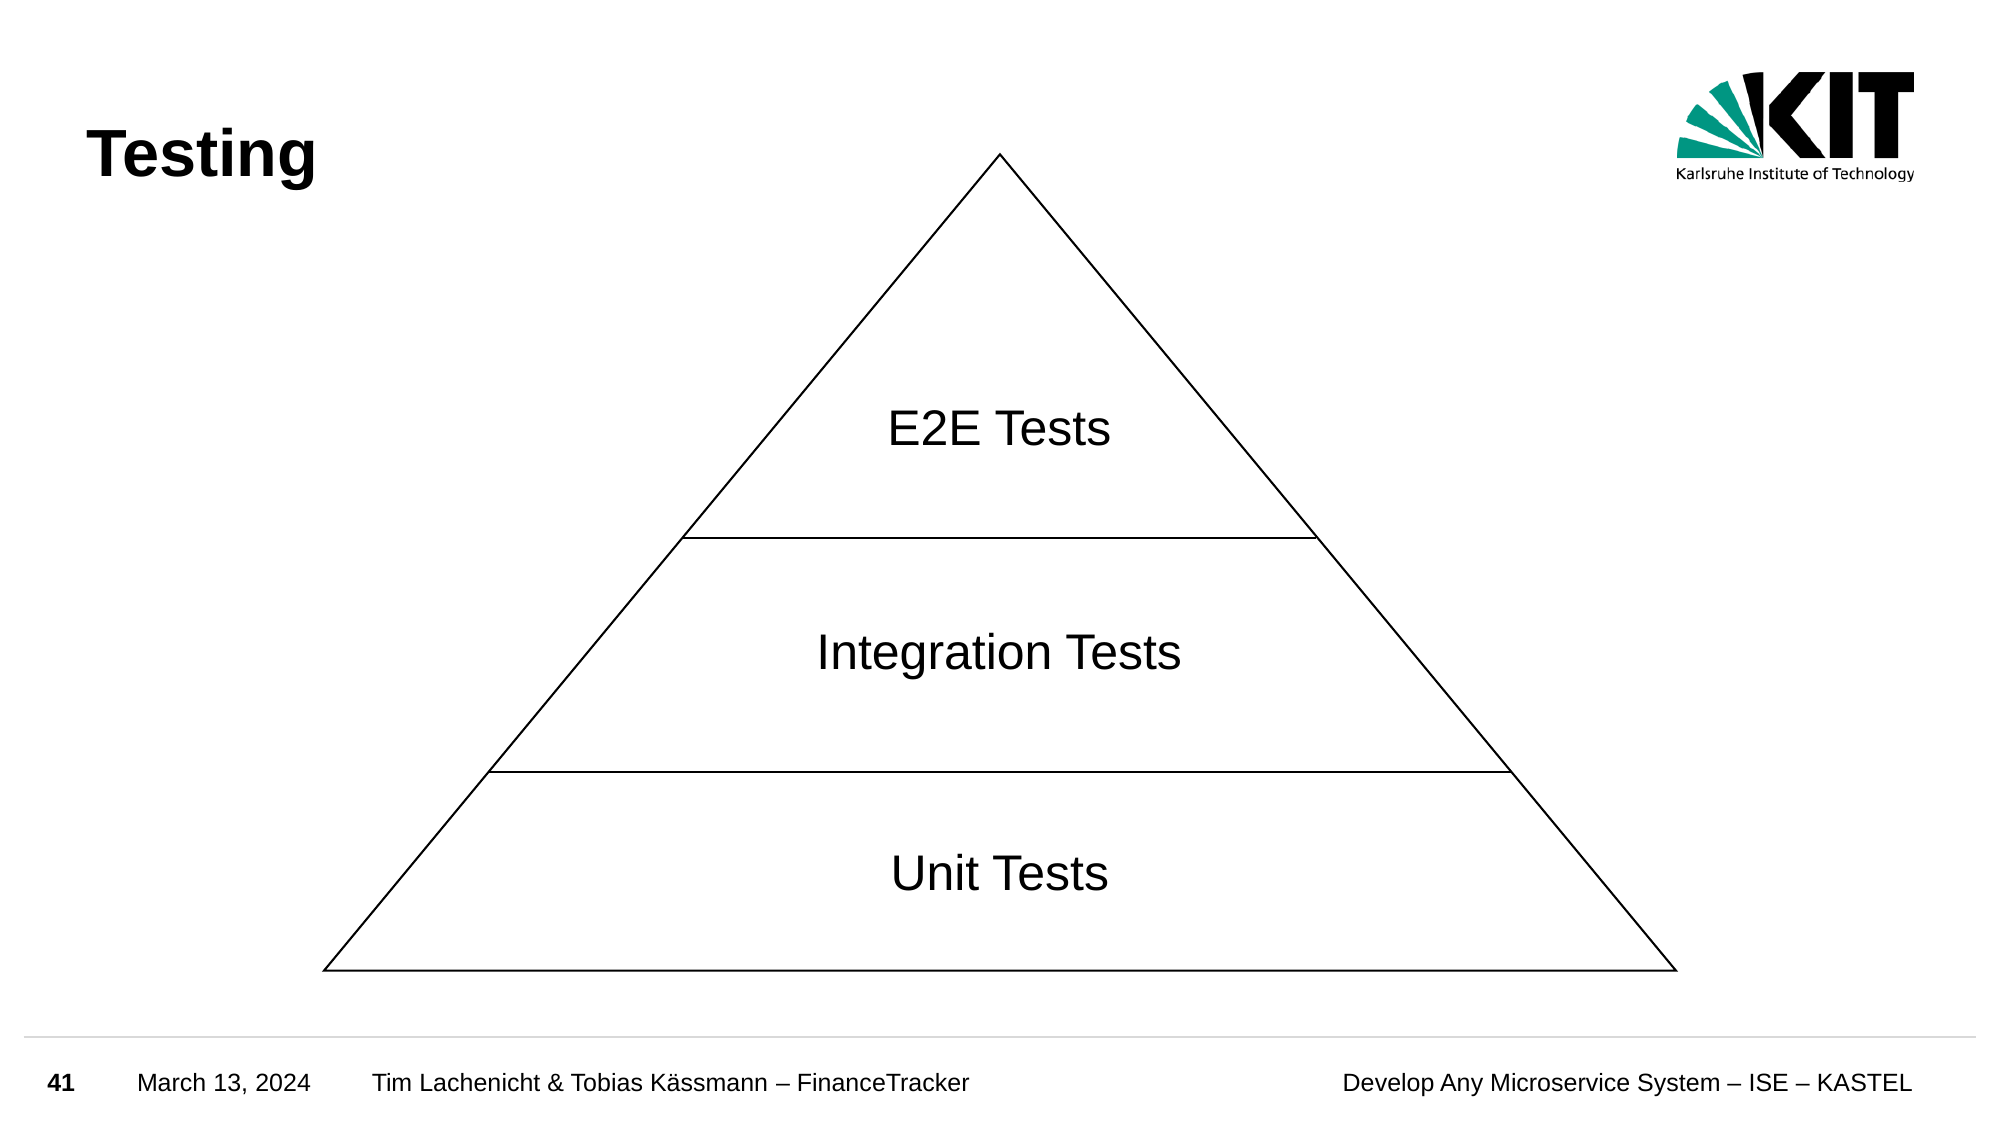

# Testing

E2E Tests
Integration Tests
Unit Tests
41
March 13, 2024